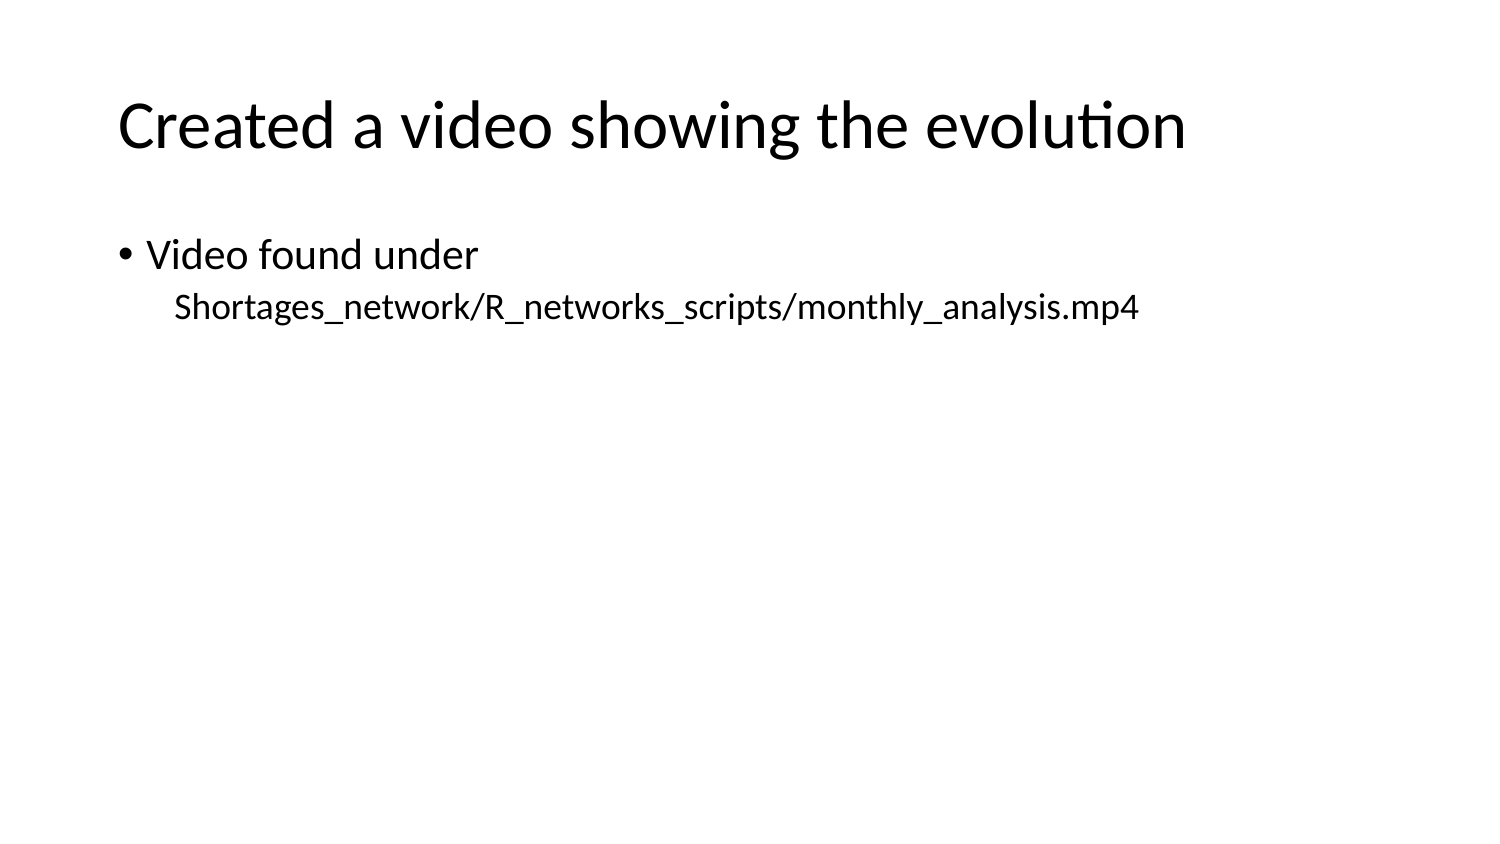

# Created a video showing the evolution
Video found under
Shortages_network/R_networks_scripts/monthly_analysis.mp4